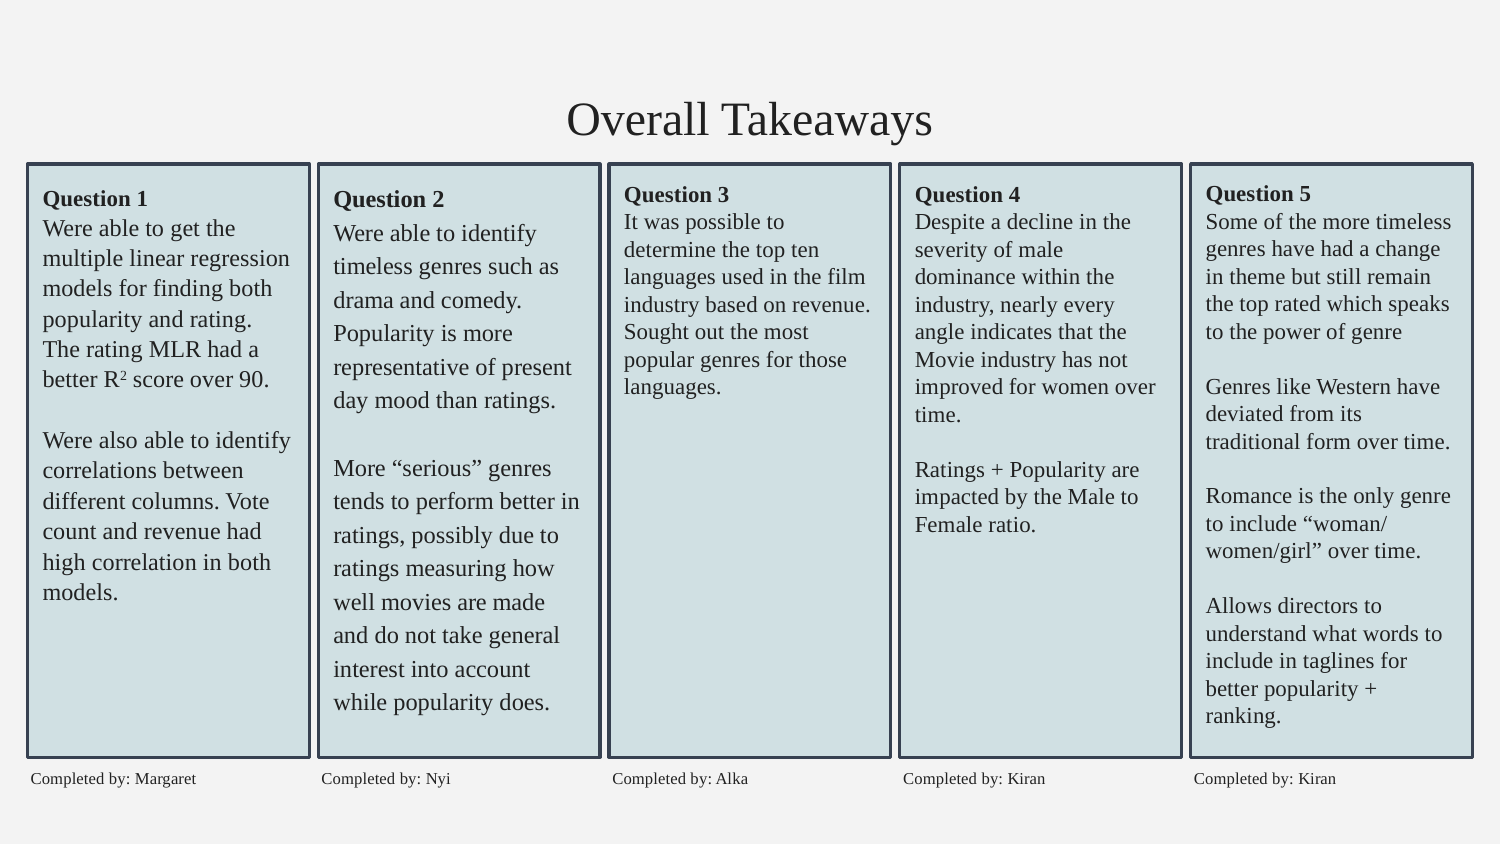

# Overall Takeaways

Question 1
Were able to get the multiple linear regression models for finding both popularity and rating. The rating MLR had a better R2 score over 90.

Were also able to identify correlations between different columns. Vote count and revenue had high correlation in both models.
Question 2
Were able to identify timeless genres such as drama and comedy.
Popularity is more representative of present day mood than ratings.

More “serious” genres tends to perform better in ratings, possibly due to ratings measuring how well movies are made and do not take general interest into account while popularity does.

Question 3
It was possible to determine the top ten languages used in the film industry based on revenue.
Sought out the most popular genres for those languages.

Question 4
Despite a decline in the severity of male dominance within the industry, nearly every angle indicates that the Movie industry has not improved for women over time.

Ratings + Popularity are impacted by the Male to Female ratio.

Question 5
Some of the more timeless genres have had a change in theme but still remain the top rated which speaks to the power of genre

Genres like Western have deviated from its traditional form over time.

Romance is the only genre to include “woman/ women/girl” over time.

Allows directors to understand what words to include in taglines for better popularity + ranking.

Completed by: Margaret
Completed by: Nyi
Completed by: Alka
Completed by: Kiran
Completed by: Kiran